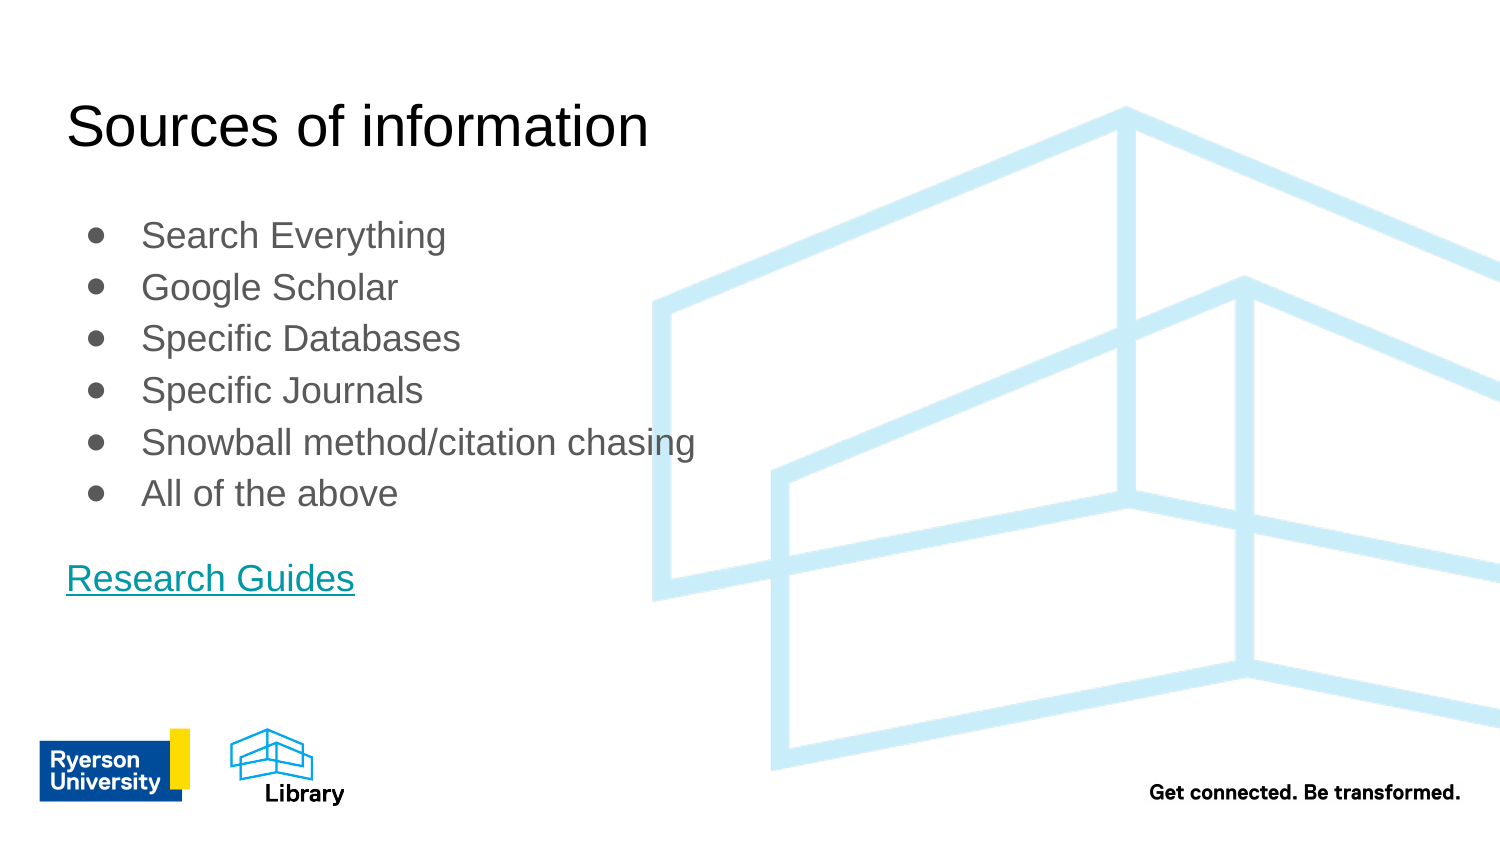

# Sources of information
Search Everything
Google Scholar
Specific Databases
Specific Journals
Snowball method/citation chasing
All of the above
Research Guides